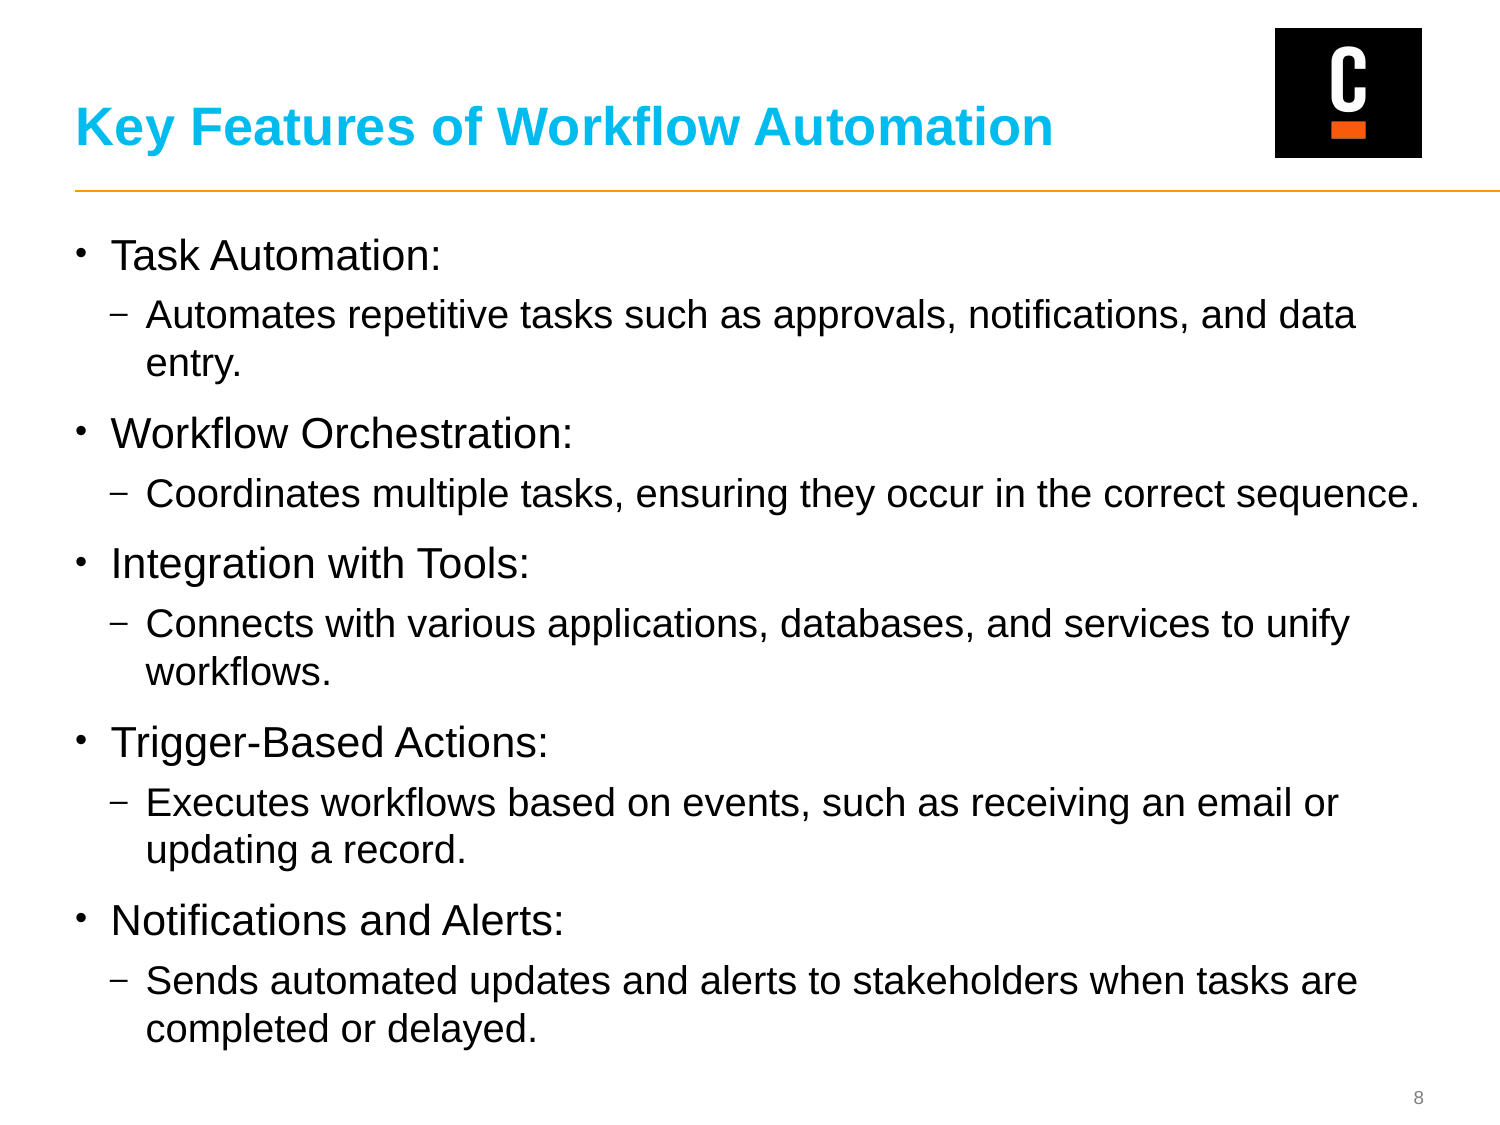

# Key Features of Workflow Automation
Task Automation:
Automates repetitive tasks such as approvals, notifications, and data entry.
Workflow Orchestration:
Coordinates multiple tasks, ensuring they occur in the correct sequence.
Integration with Tools:
Connects with various applications, databases, and services to unify workflows.
Trigger-Based Actions:
Executes workflows based on events, such as receiving an email or updating a record.
Notifications and Alerts:
Sends automated updates and alerts to stakeholders when tasks are completed or delayed.